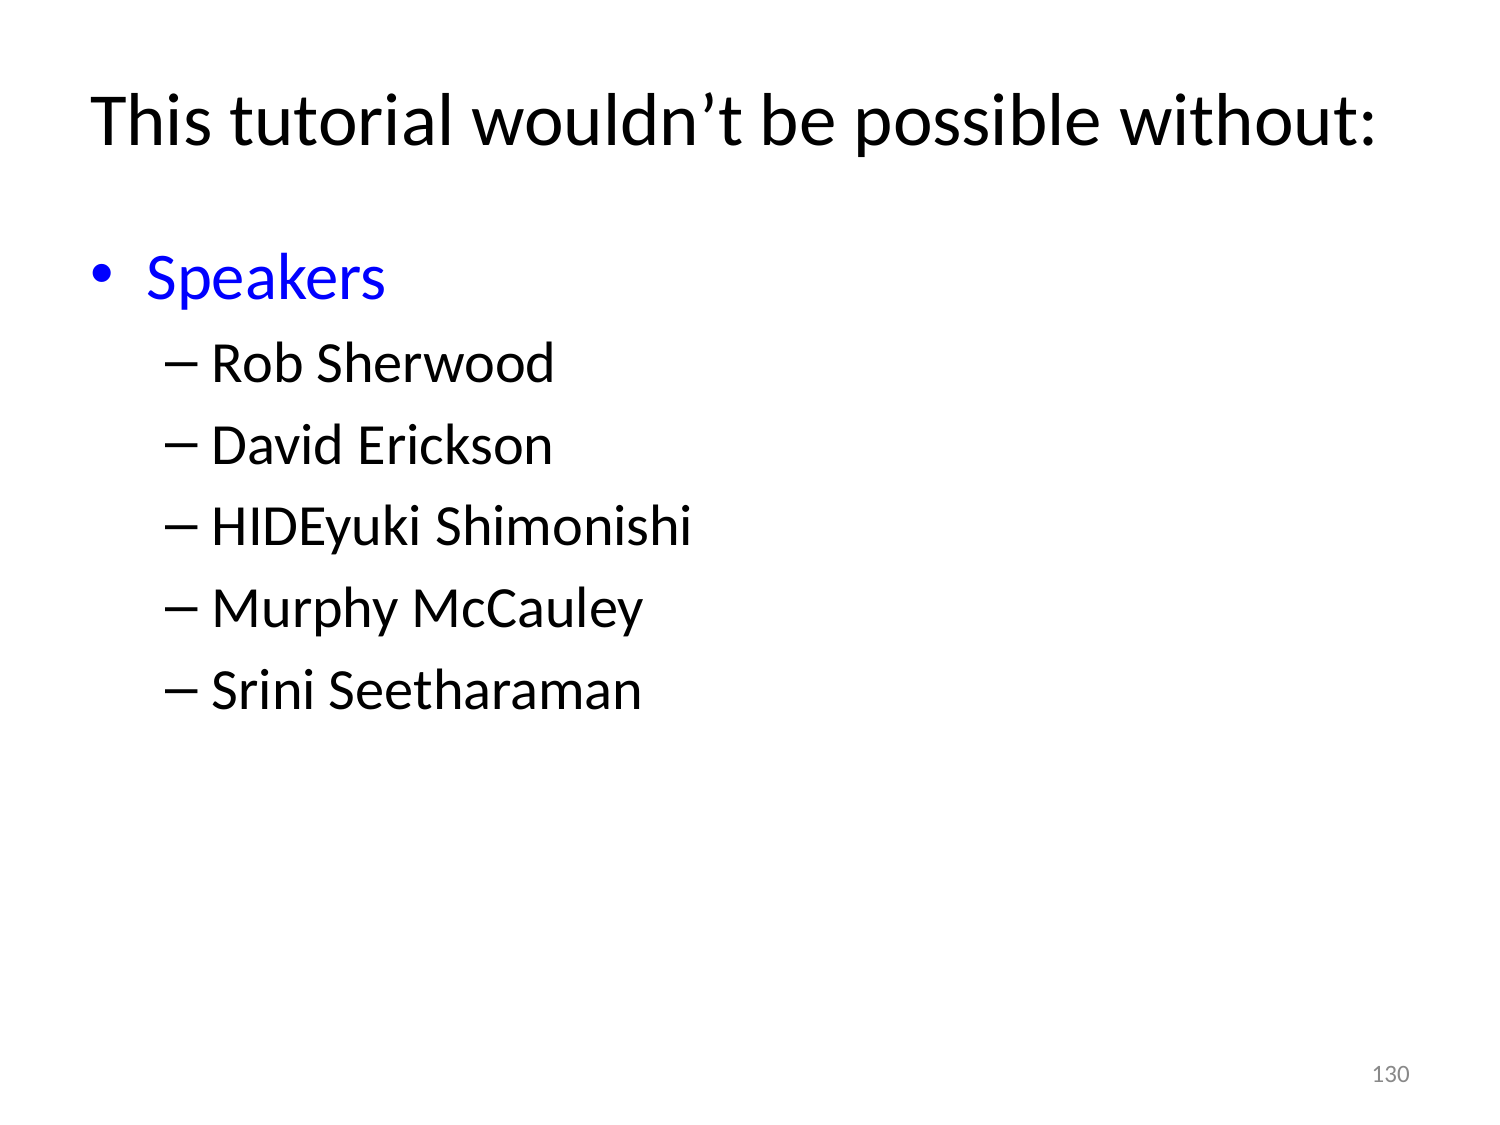

# This tutorial wouldn’t be possible without:
Speakers
Rob Sherwood
David Erickson
HIDEyuki Shimonishi
Murphy McCauley
Srini Seetharaman
130